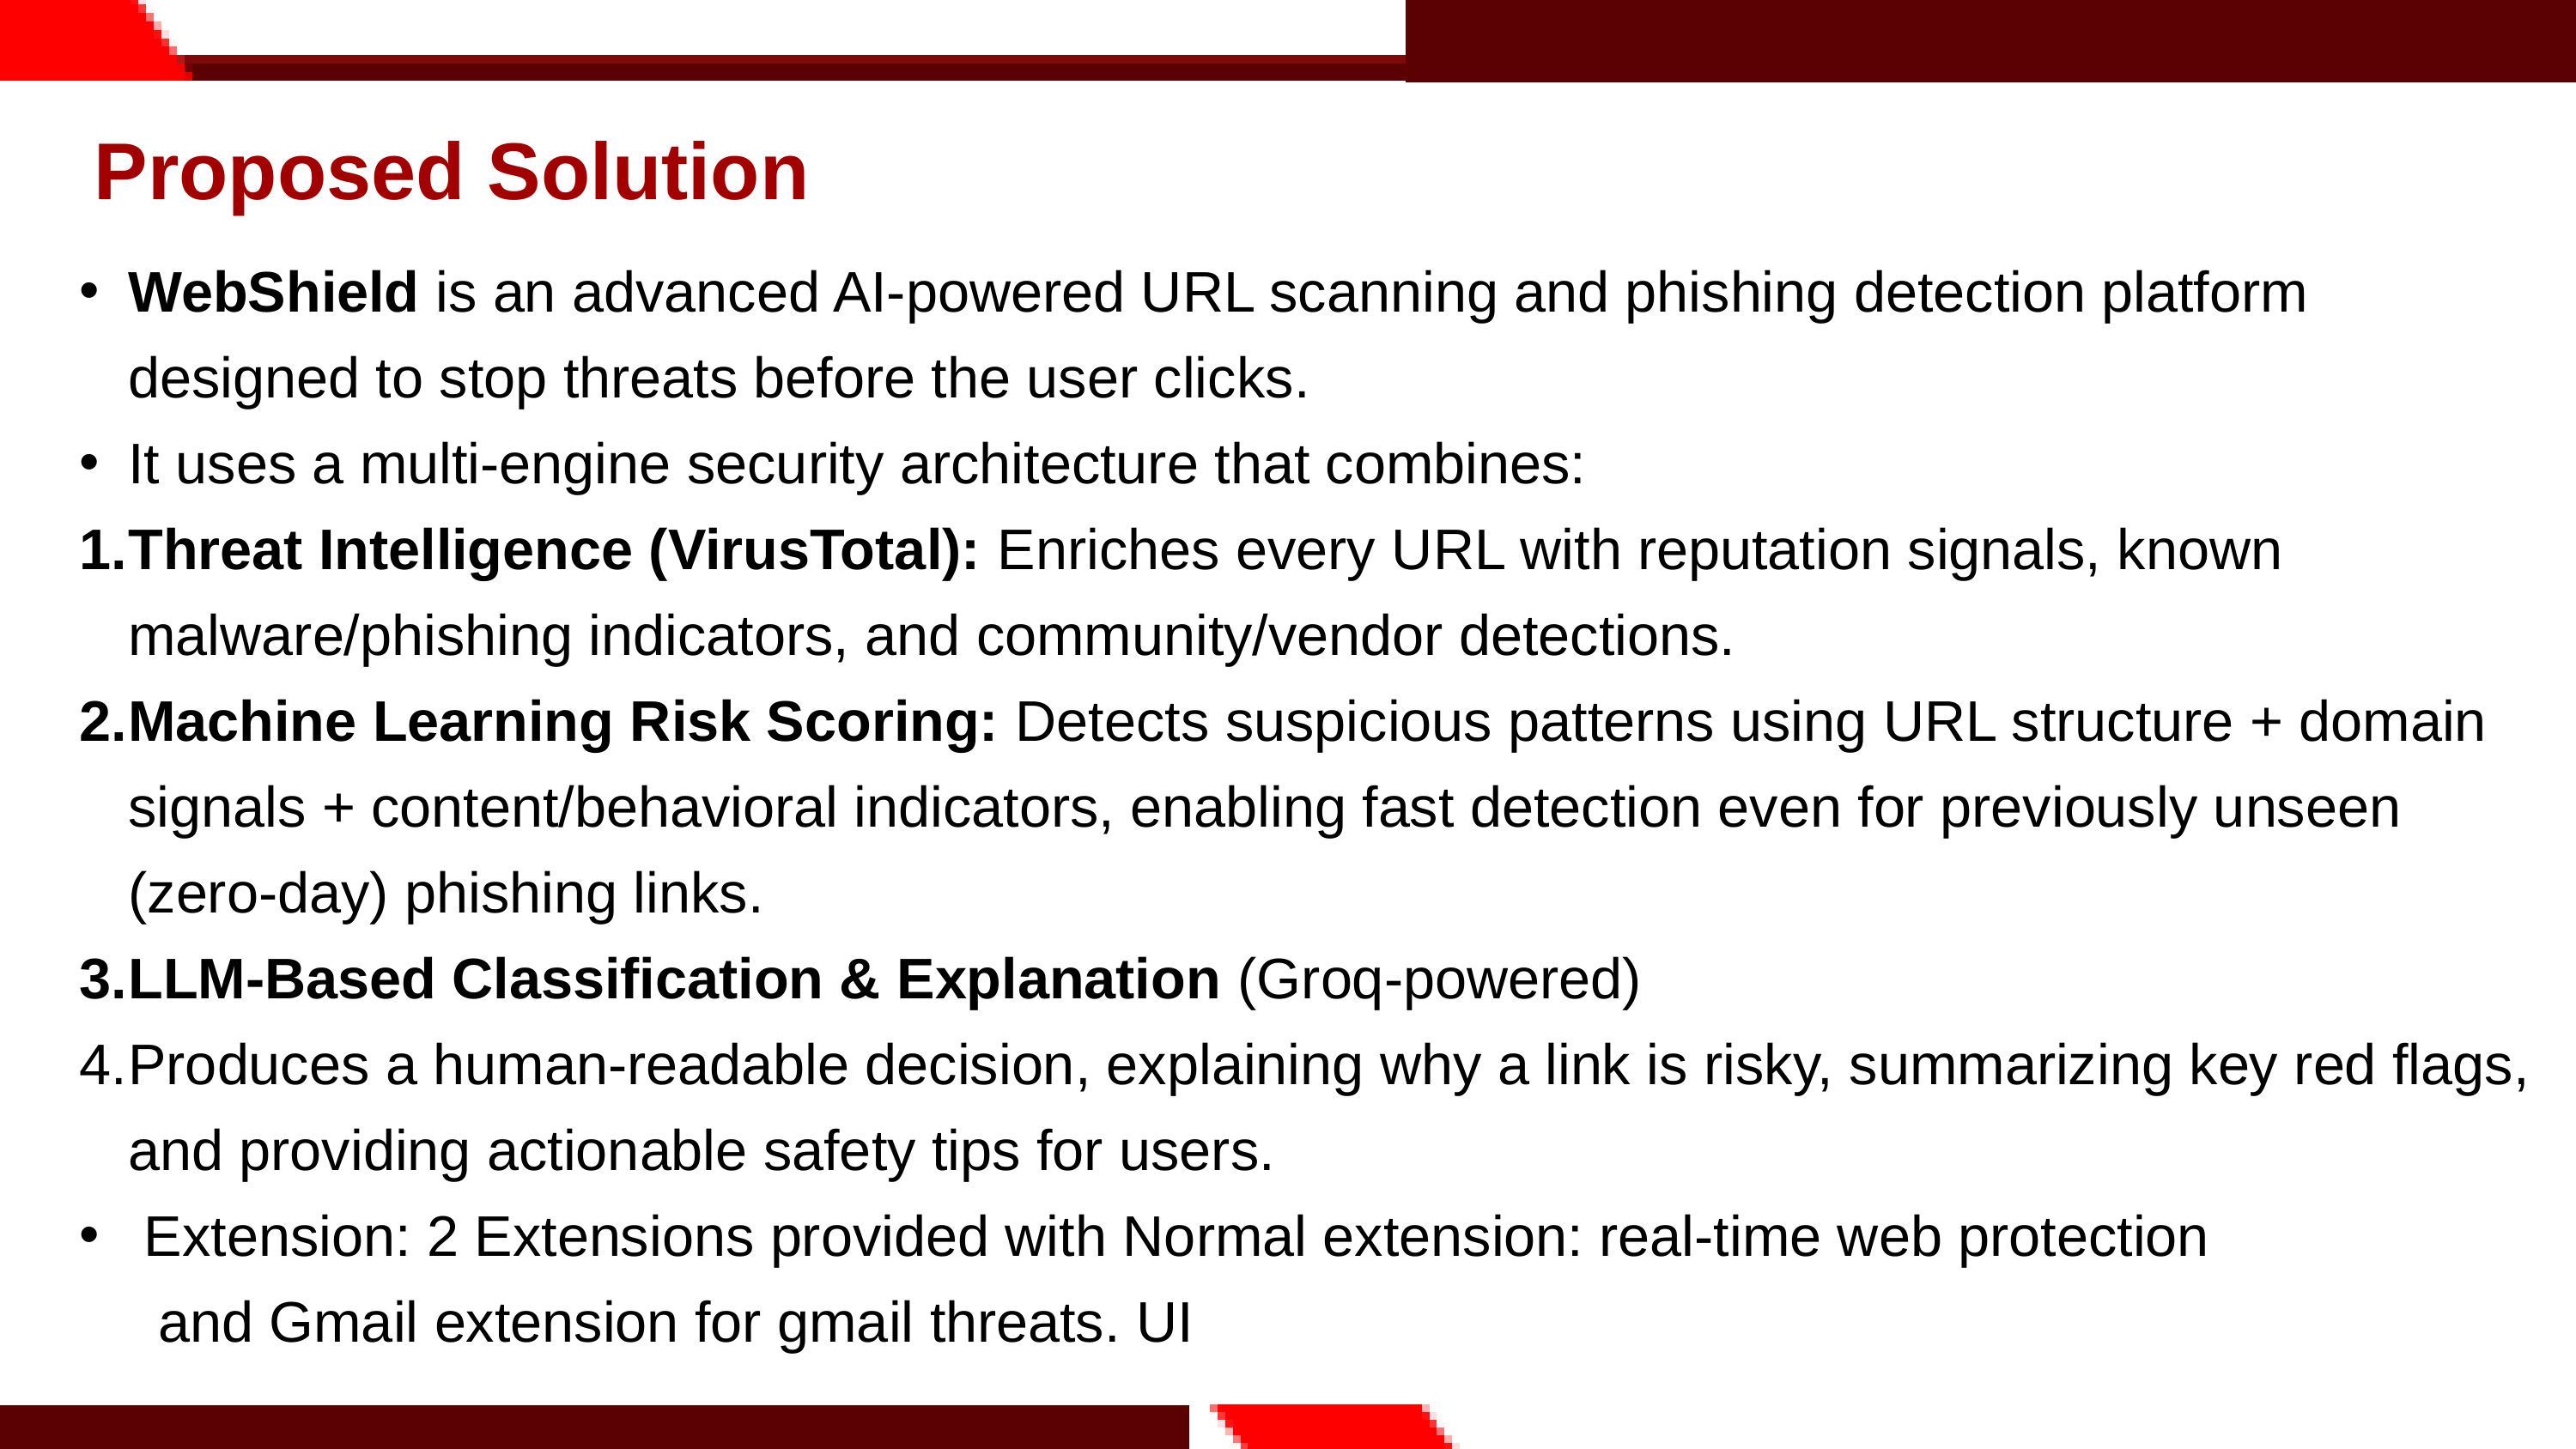

Proposed Solution
WebShield is an advanced AI-powered URL scanning and phishing detection platform designed to stop threats before the user clicks.
It uses a multi-engine security architecture that combines:
Threat Intelligence (VirusTotal): Enriches every URL with reputation signals, known malware/phishing indicators, and community/vendor detections.
Machine Learning Risk Scoring: Detects suspicious patterns using URL structure + domain signals + content/behavioral indicators, enabling fast detection even for previously unseen (zero-day) phishing links.
LLM-Based Classification & Explanation (Groq-powered)
Produces a human-readable decision, explaining why a link is risky, summarizing key red flags, and providing actionable safety tips for users.
 Extension: 2 Extensions provided with Normal extension: real-time web protection
        and Gmail extension for gmail threats. UI